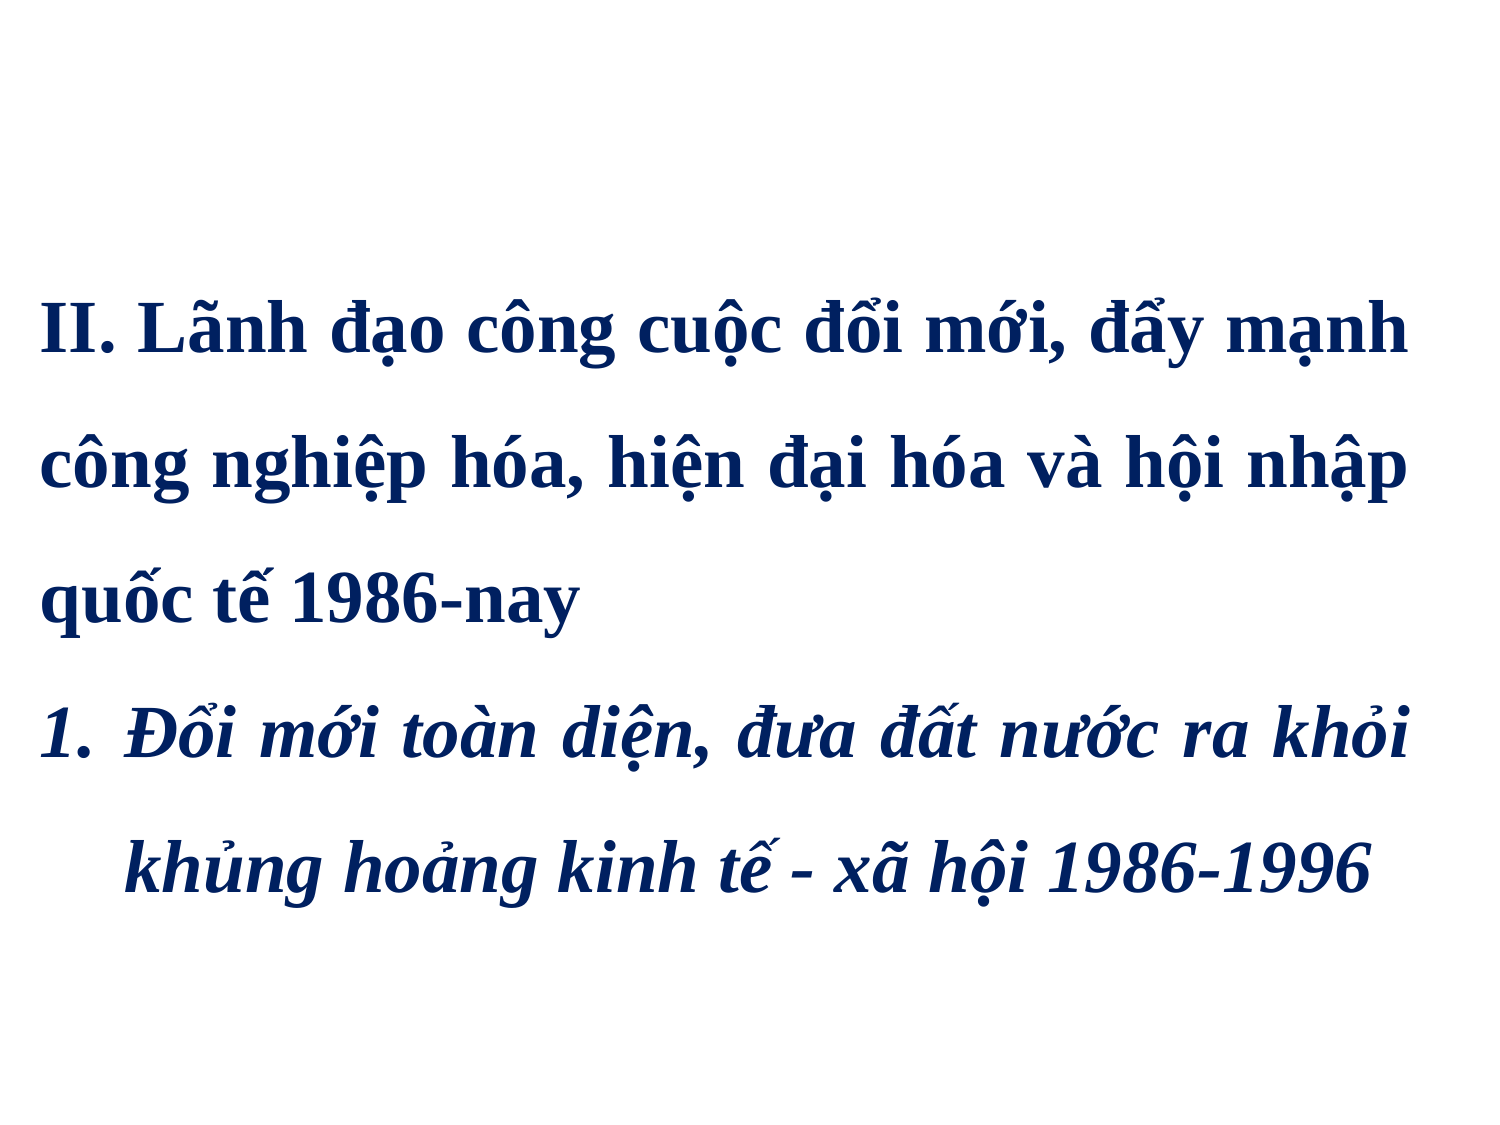

II. Lãnh đạo công cuộc đổi mới, đẩy mạnh công nghiệp hóa, hiện đại hóa và hội nhập quốc tế 1986-nay
Đổi mới toàn diện, đưa đất nước ra khỏi khủng hoảng kinh tế - xã hội 1986-1996